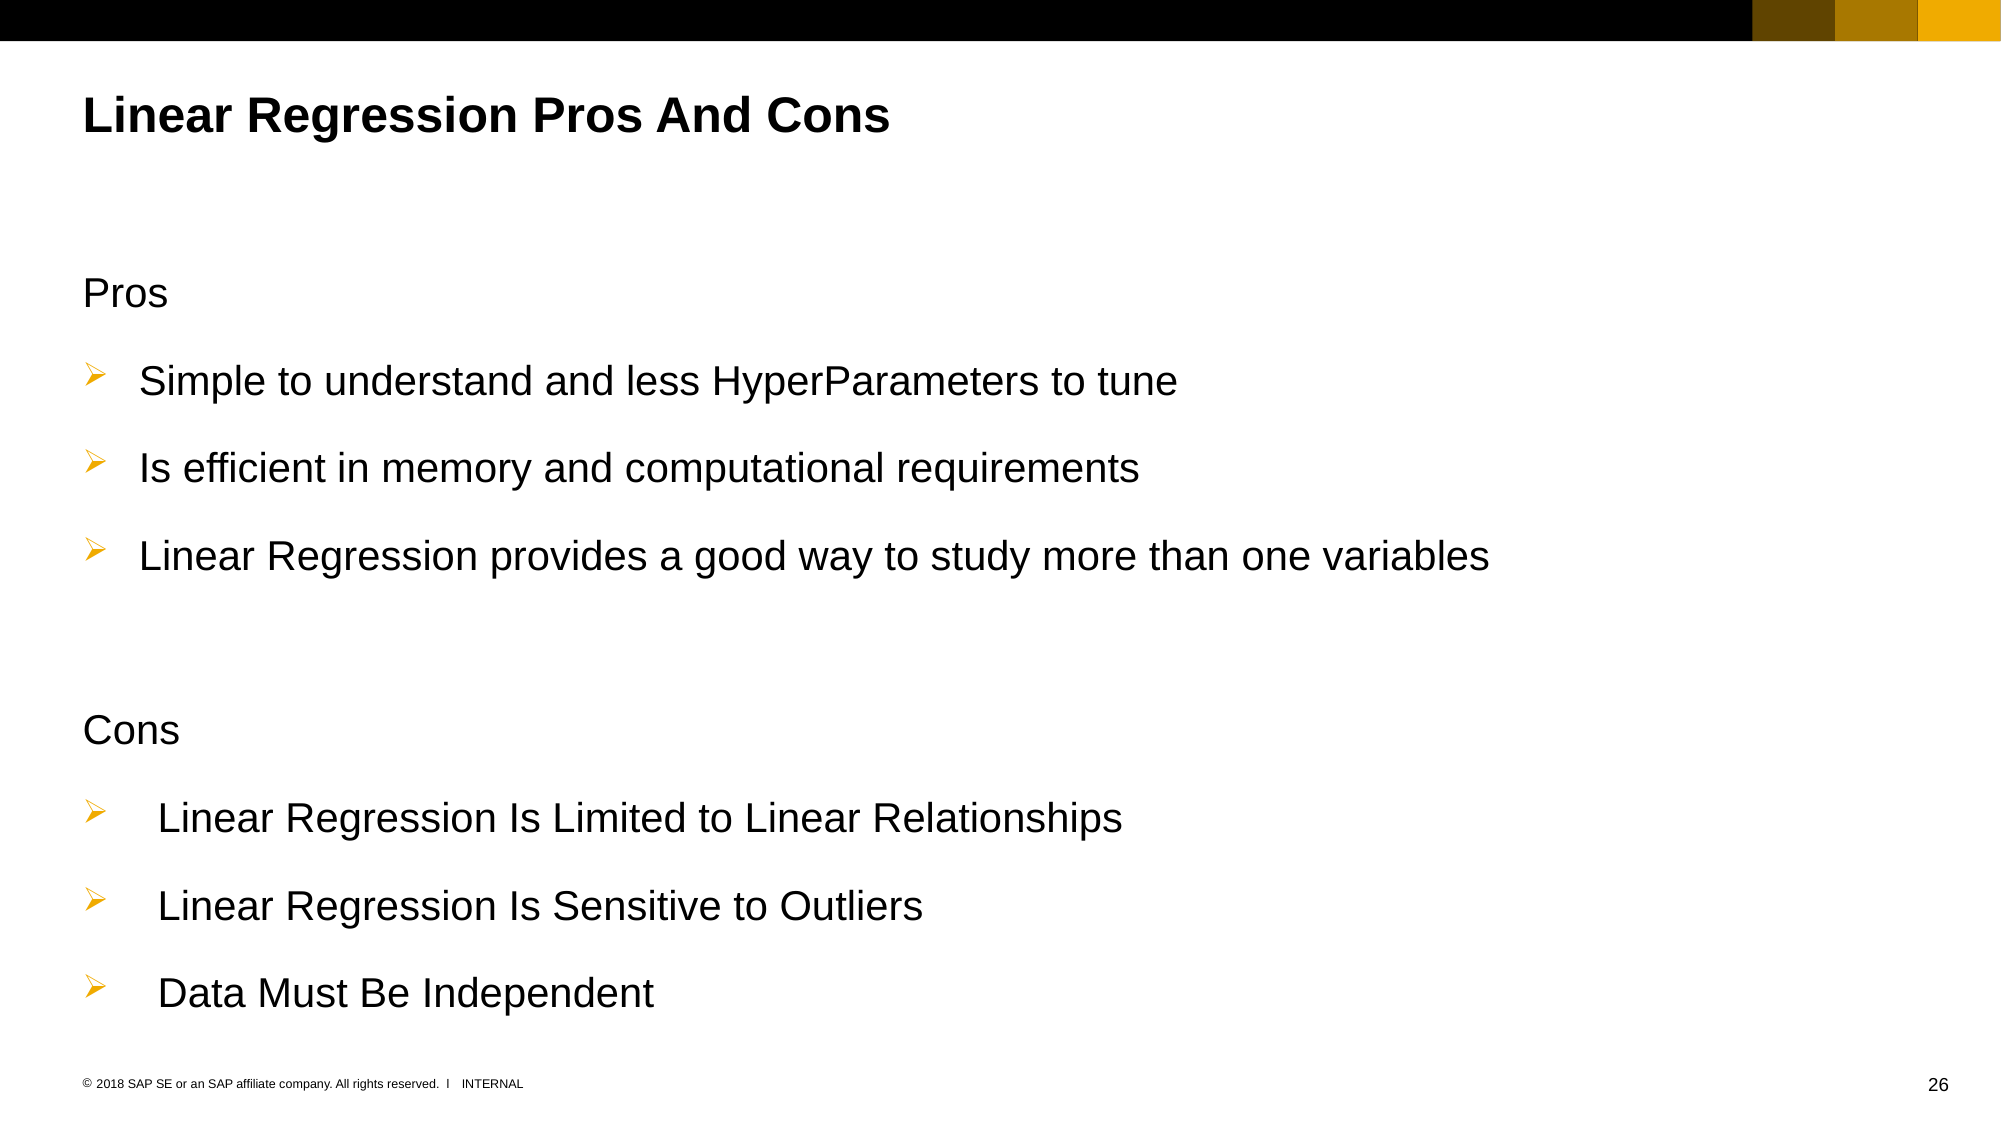

# Linear Regression Pros And Cons
Pros
Simple to understand and less HyperParameters to tune
Is efficient in memory and computational requirements
Linear Regression provides a good way to study more than one variables

Cons
Linear Regression Is Limited to Linear Relationships
Linear Regression Is Sensitive to Outliers
Data Must Be Independent